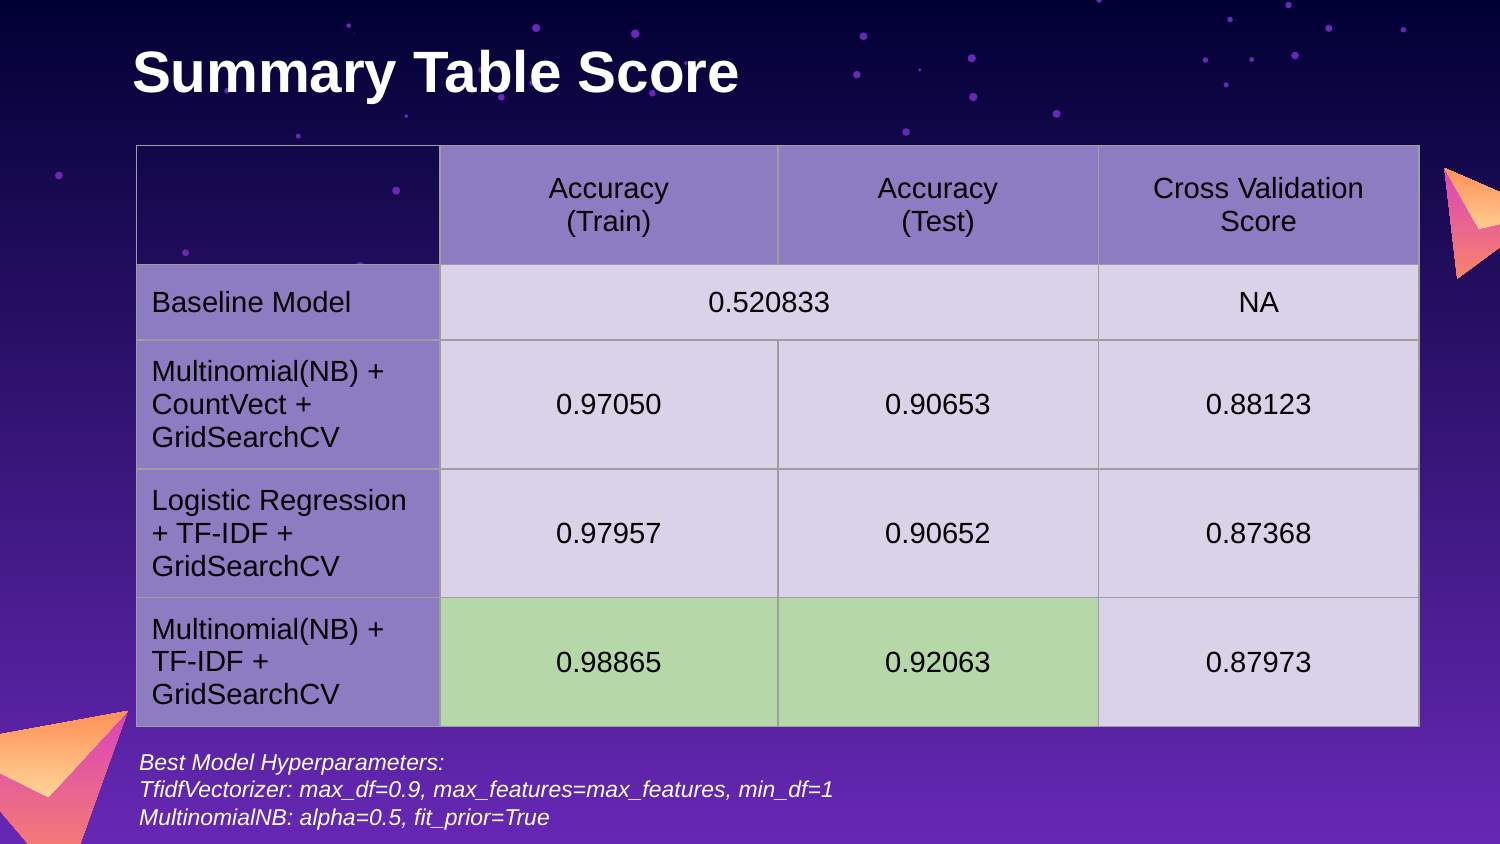

# Summary Table Score
|  | Accuracy (Train) | Accuracy (Test) | Cross Validation Score |
| --- | --- | --- | --- |
| Baseline Model | 0.520833 |  | NA |
| Multinomial(NB) + CountVect + GridSearchCV | 0.97050 | 0.90653 | 0.88123 |
| Logistic Regression + TF-IDF + GridSearchCV | 0.97957 | 0.90652 | 0.87368 |
| Multinomial(NB) + TF-IDF + GridSearchCV | 0.98865 | 0.92063 | 0.87973 |
Best Model Hyperparameters:
TfidfVectorizer: max_df=0.9, max_features=max_features, min_df=1
MultinomialNB: alpha=0.5, fit_prior=True